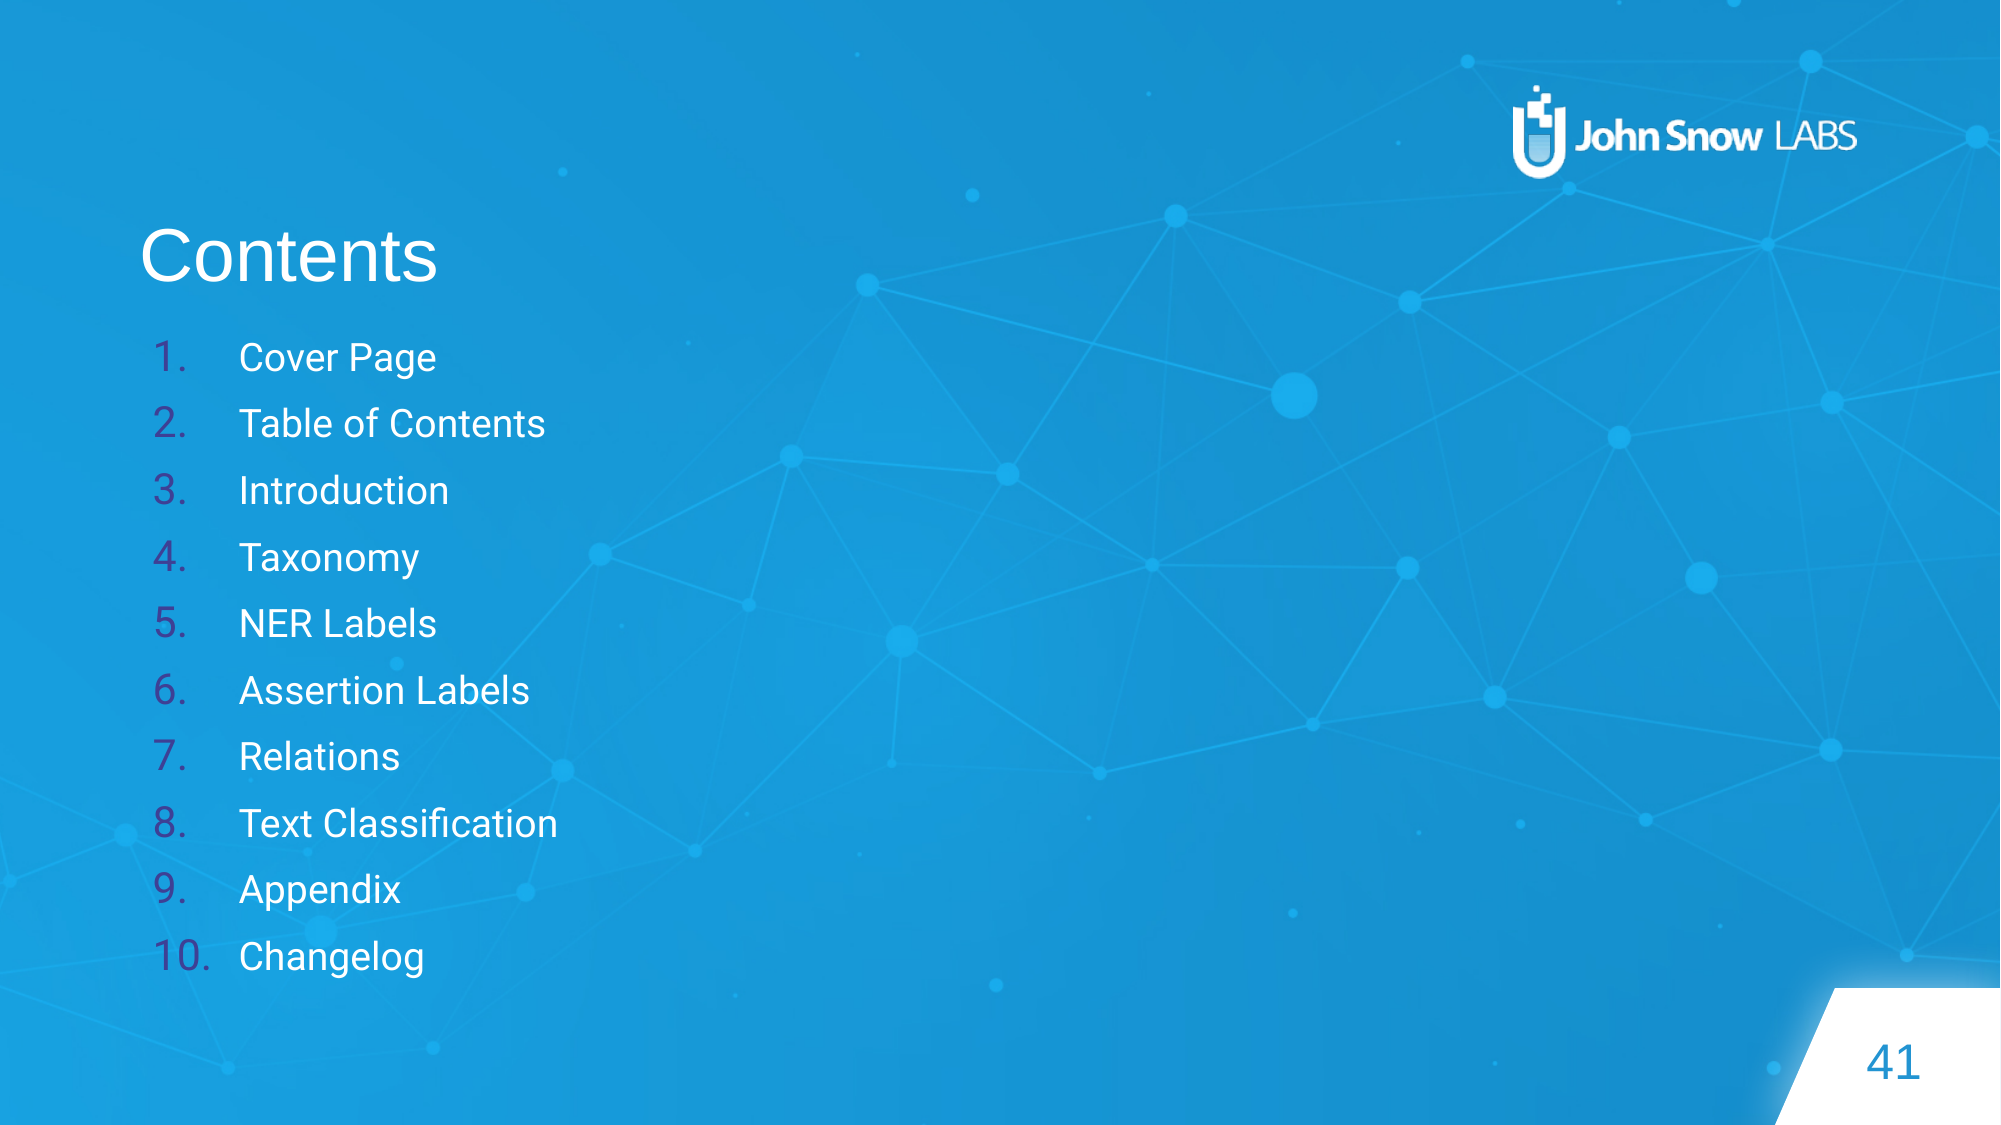

# Contents
Cover Page
Table of Contents
Introduction
Taxonomy
NER Labels
Assertion Labels
Relations
Text Classification
Appendix
Changelog